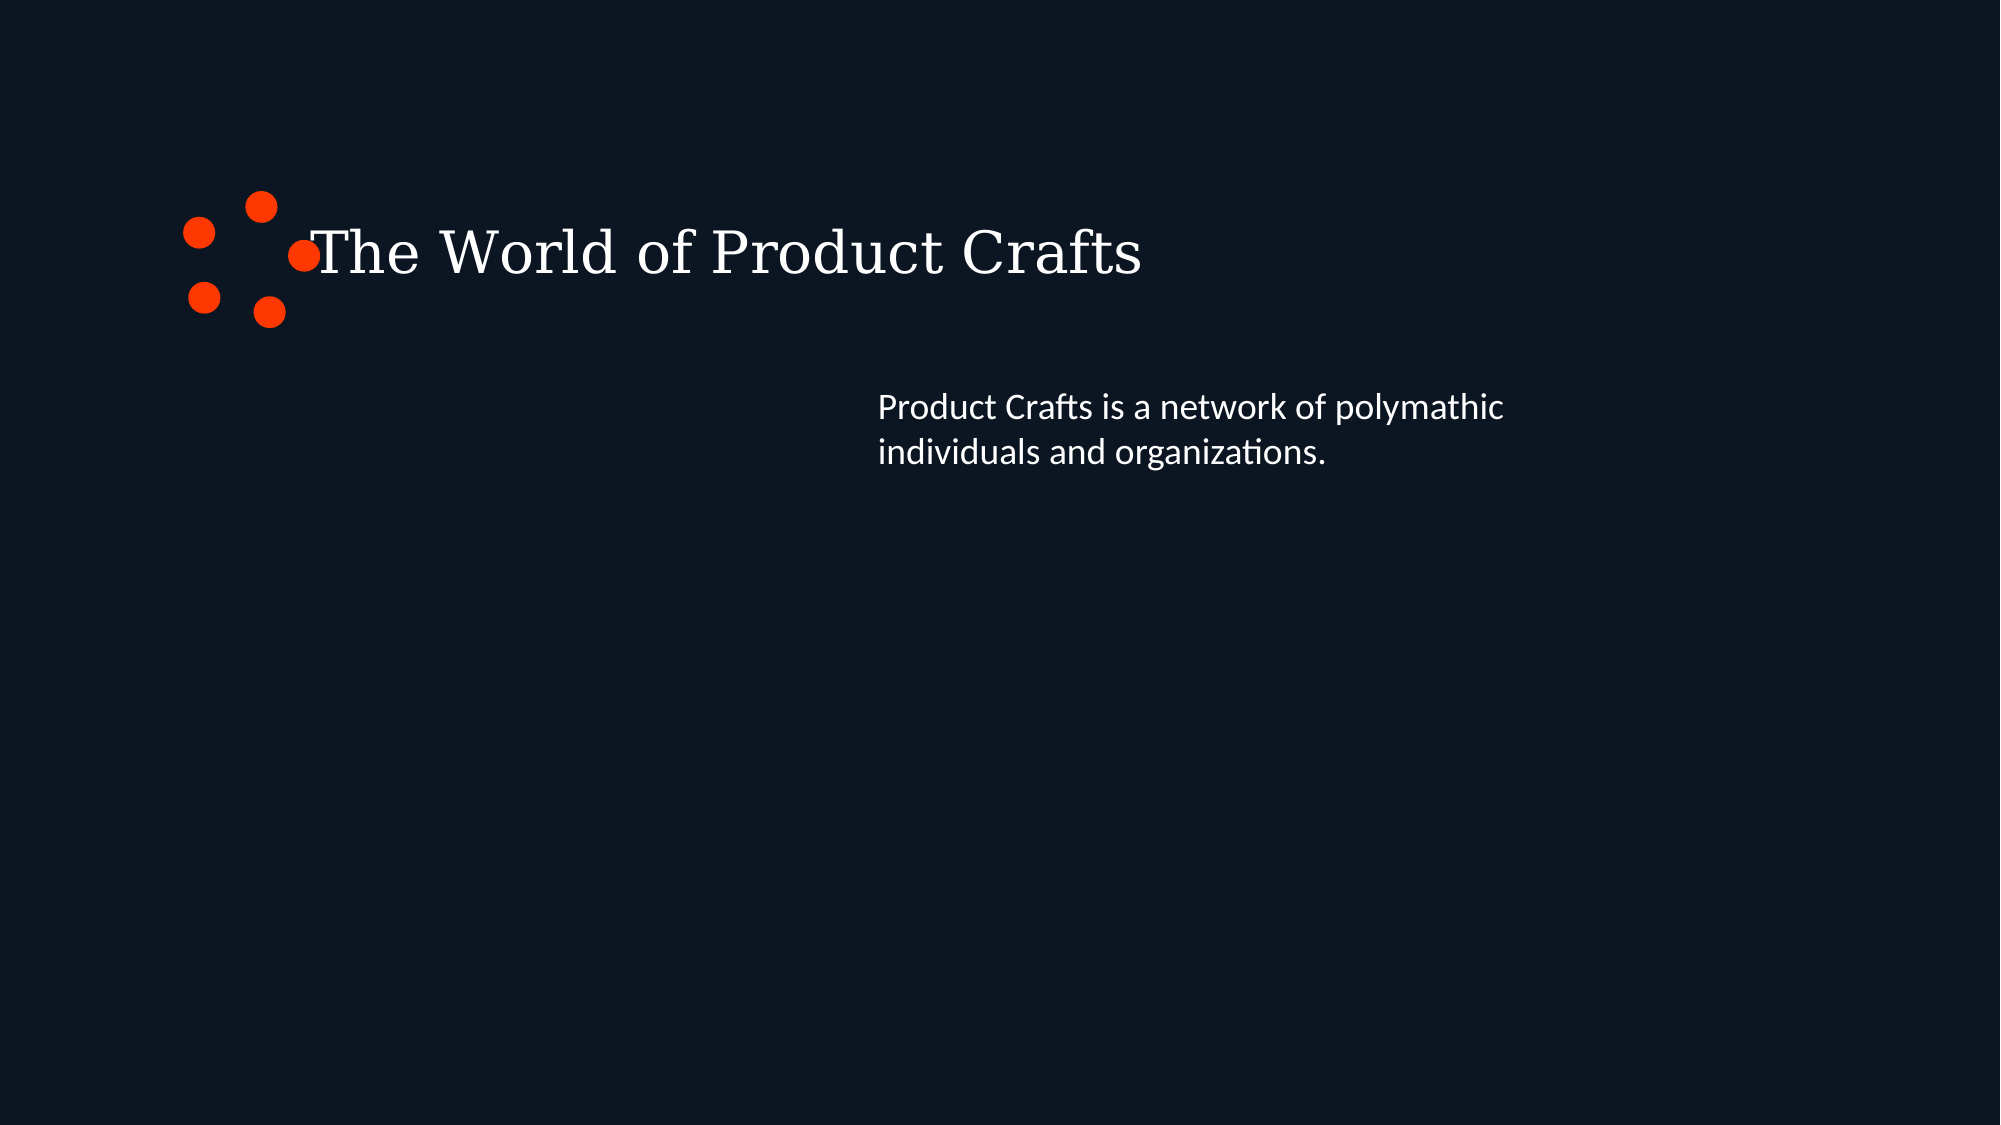

The World of Product Crafts
Product Crafts is a network of polymathic individuals and organizations.